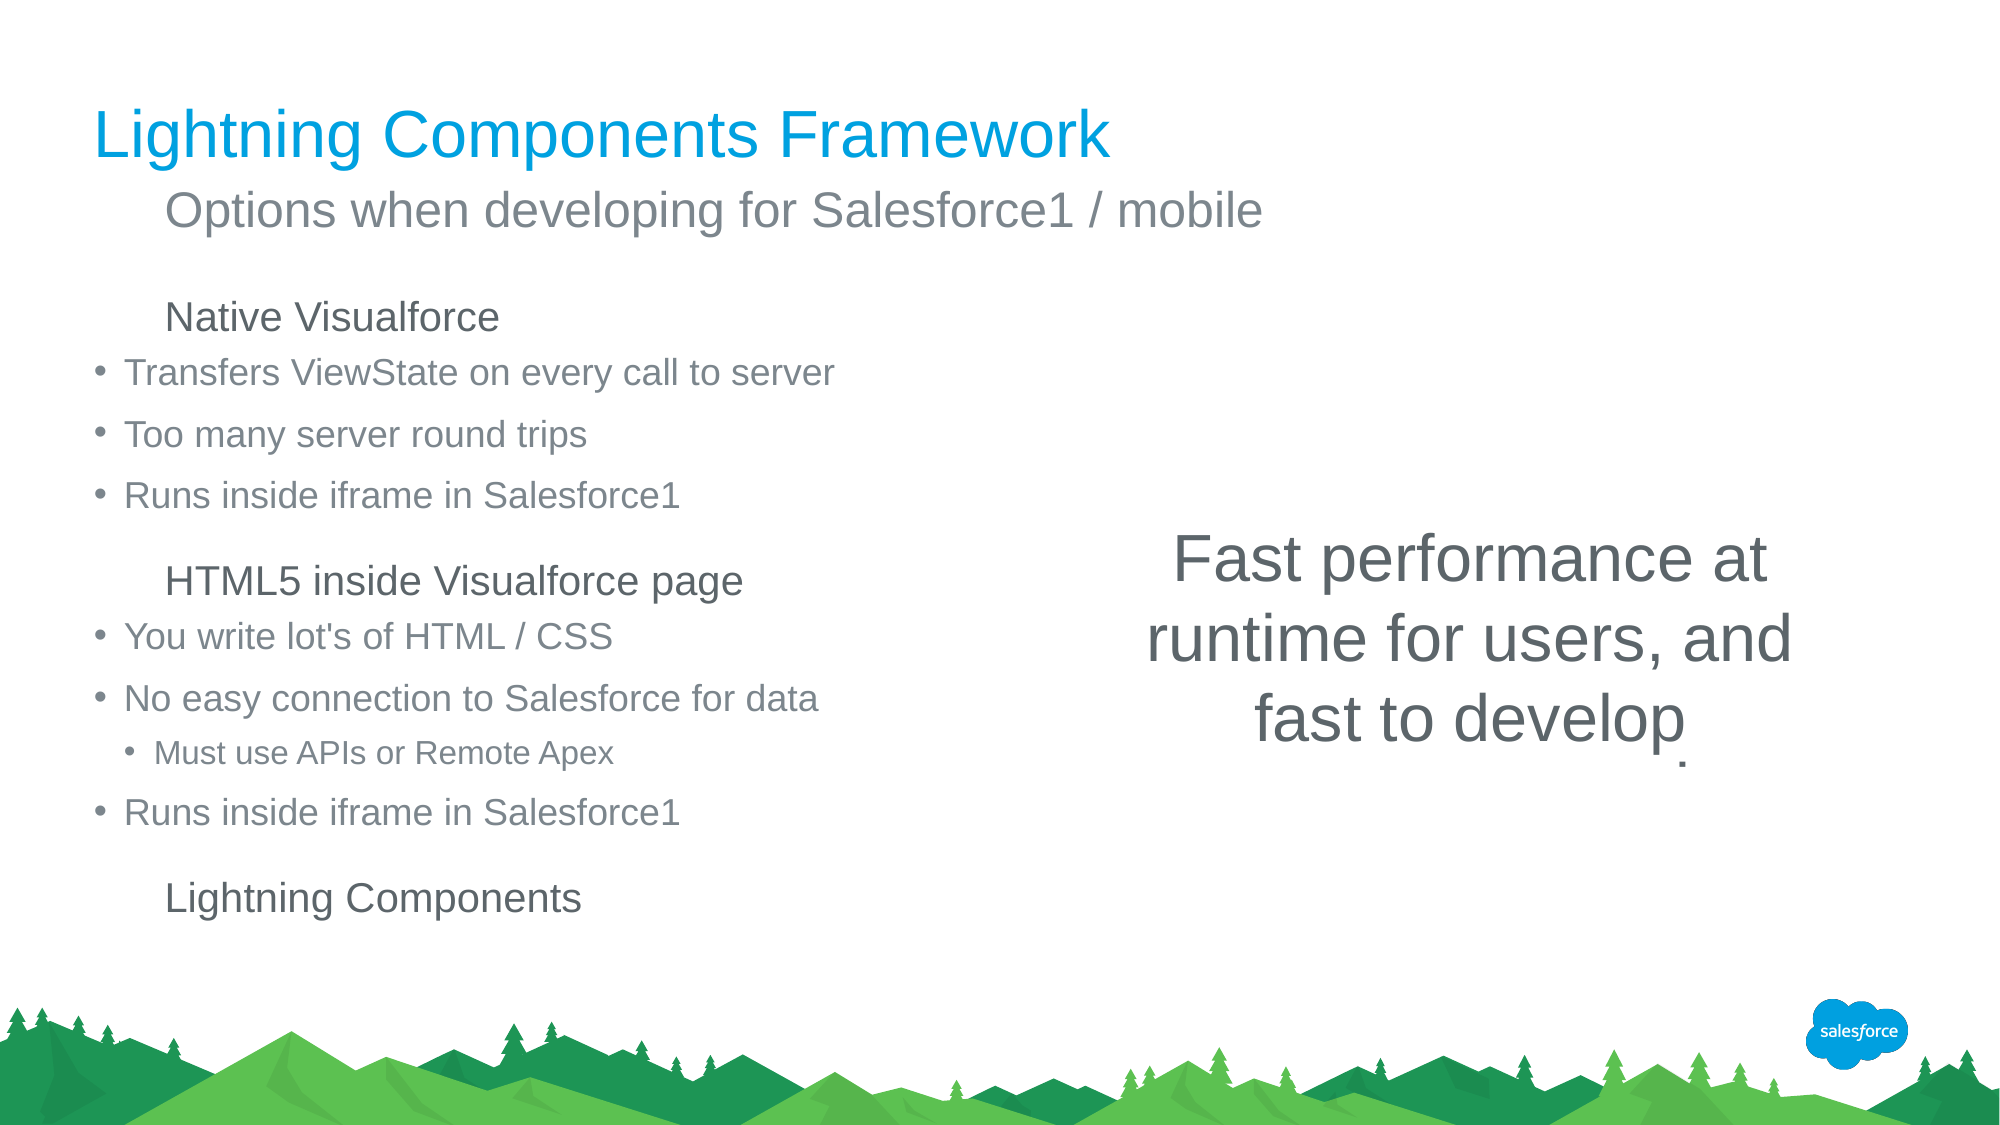

# Lightning Components Framework
Options when developing for Salesforce1 / mobile
Native Visualforce
Transfers ViewState on every call to server
Too many server round trips
Runs inside iframe in Salesforce1
HTML5 inside Visualforce page
You write lot's of HTML / CSS
No easy connection to Salesforce for data
Must use APIs or Remote Apex
Runs inside iframe in Salesforce1
Lightning Components

Fast performance at runtime for users, and fast to develop
Slow performance at runtime for users,  but fast to develop
Fast performance at runtime for users, but slow to develop